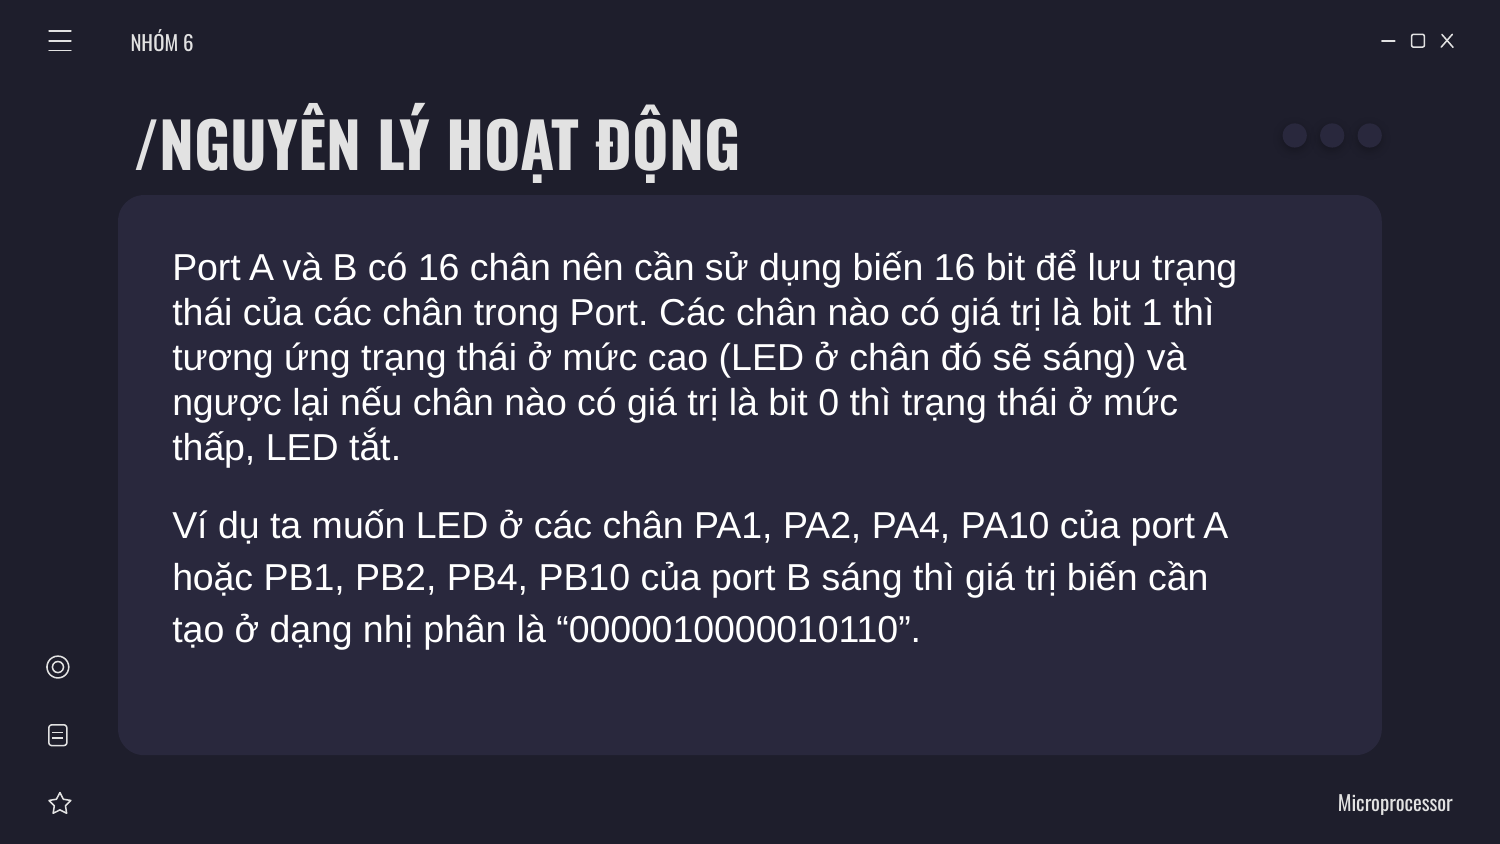

NHÓM 6

/NGUYÊN LÝ HOẠT ĐỘNG

Port A và B có 16 chân nên cần sử dụng biến 16 bit để lưu trạng thái của các chân trong Port. Các chân nào có giá trị là bit 1 thì tương ứng trạng thái ở mức cao (LED ở chân đó sẽ sáng) và ngược lại nếu chân nào có giá trị là bit 0 thì trạng thái ở mức thấp, LED tắt.
Ví dụ ta muốn LED ở các chân PA1, PA2, PA4, PA10 của port A hoặc PB1, PB2, PB4, PB10 của port B sáng thì giá trị biến cần tạo ở dạng nhị phân là “0000010000010110”.

Microprocessor